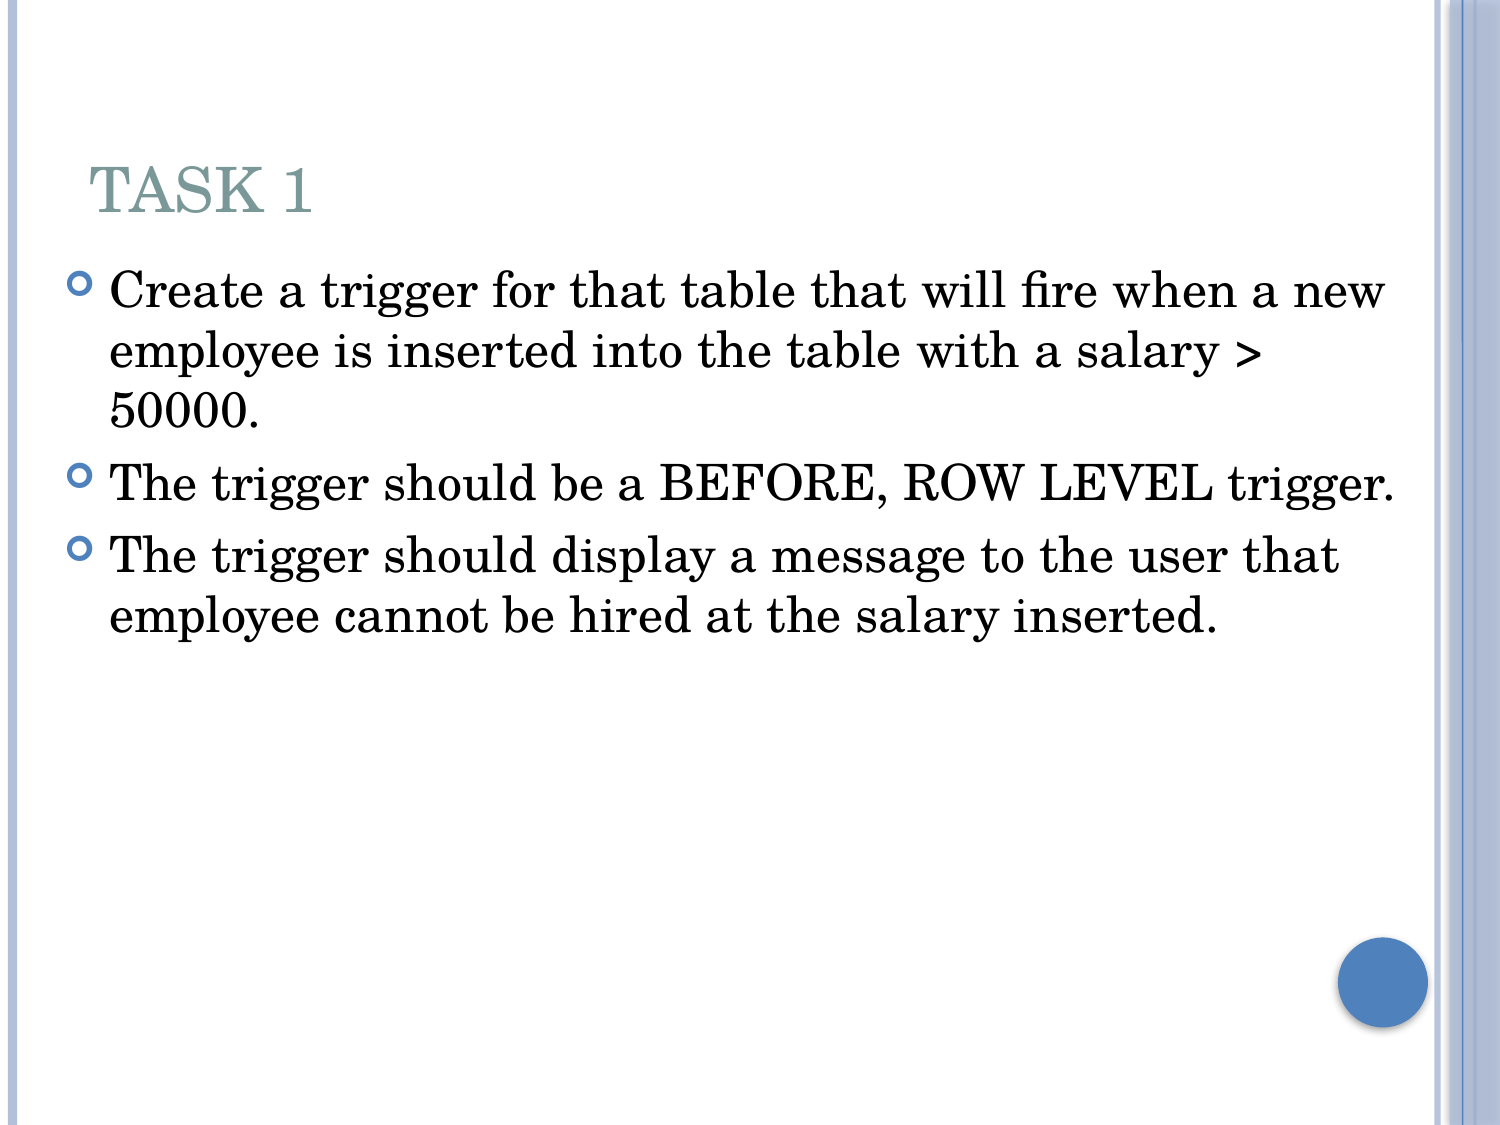

# Task 1
Create a trigger for that table that will fire when a new employee is inserted into the table with a salary > 50000.
The trigger should be a BEFORE, ROW LEVEL trigger.
The trigger should display a message to the user that employee cannot be hired at the salary inserted.